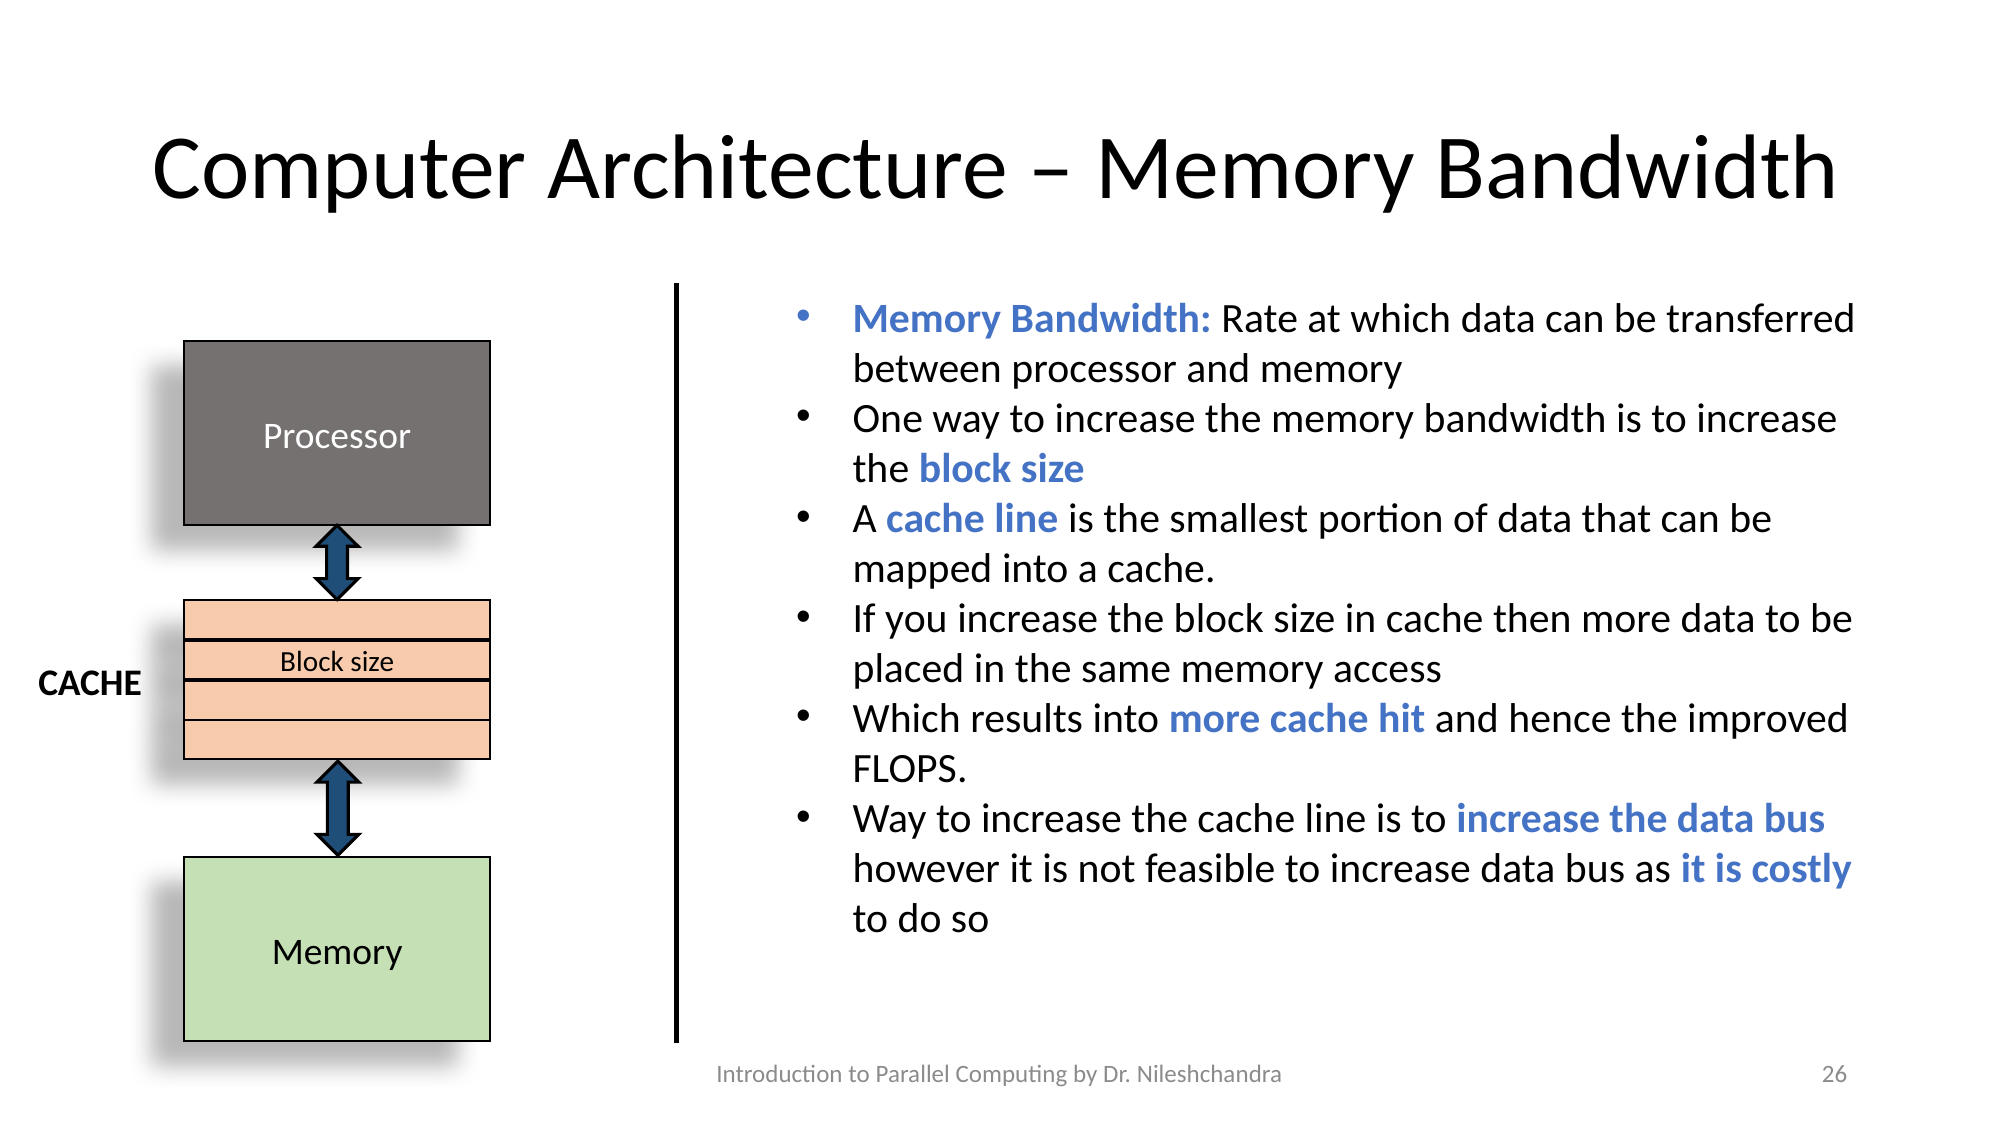

# Computer Architecture – Memory Bandwidth
Memory Bandwidth: Rate at which data can be transferred between processor and memory
One way to increase the memory bandwidth is to increase the block size
A cache line is the smallest portion of data that can be mapped into a cache.
If you increase the block size in cache then more data to be placed in the same memory access
Which results into more cache hit and hence the improved FLOPS.
Way to increase the cache line is to increase the data bus however it is not feasible to increase data bus as it is costly to do so
Processor

Block size
CACHE

Memory
Introduction to Parallel Computing by Dr. Nileshchandra
26